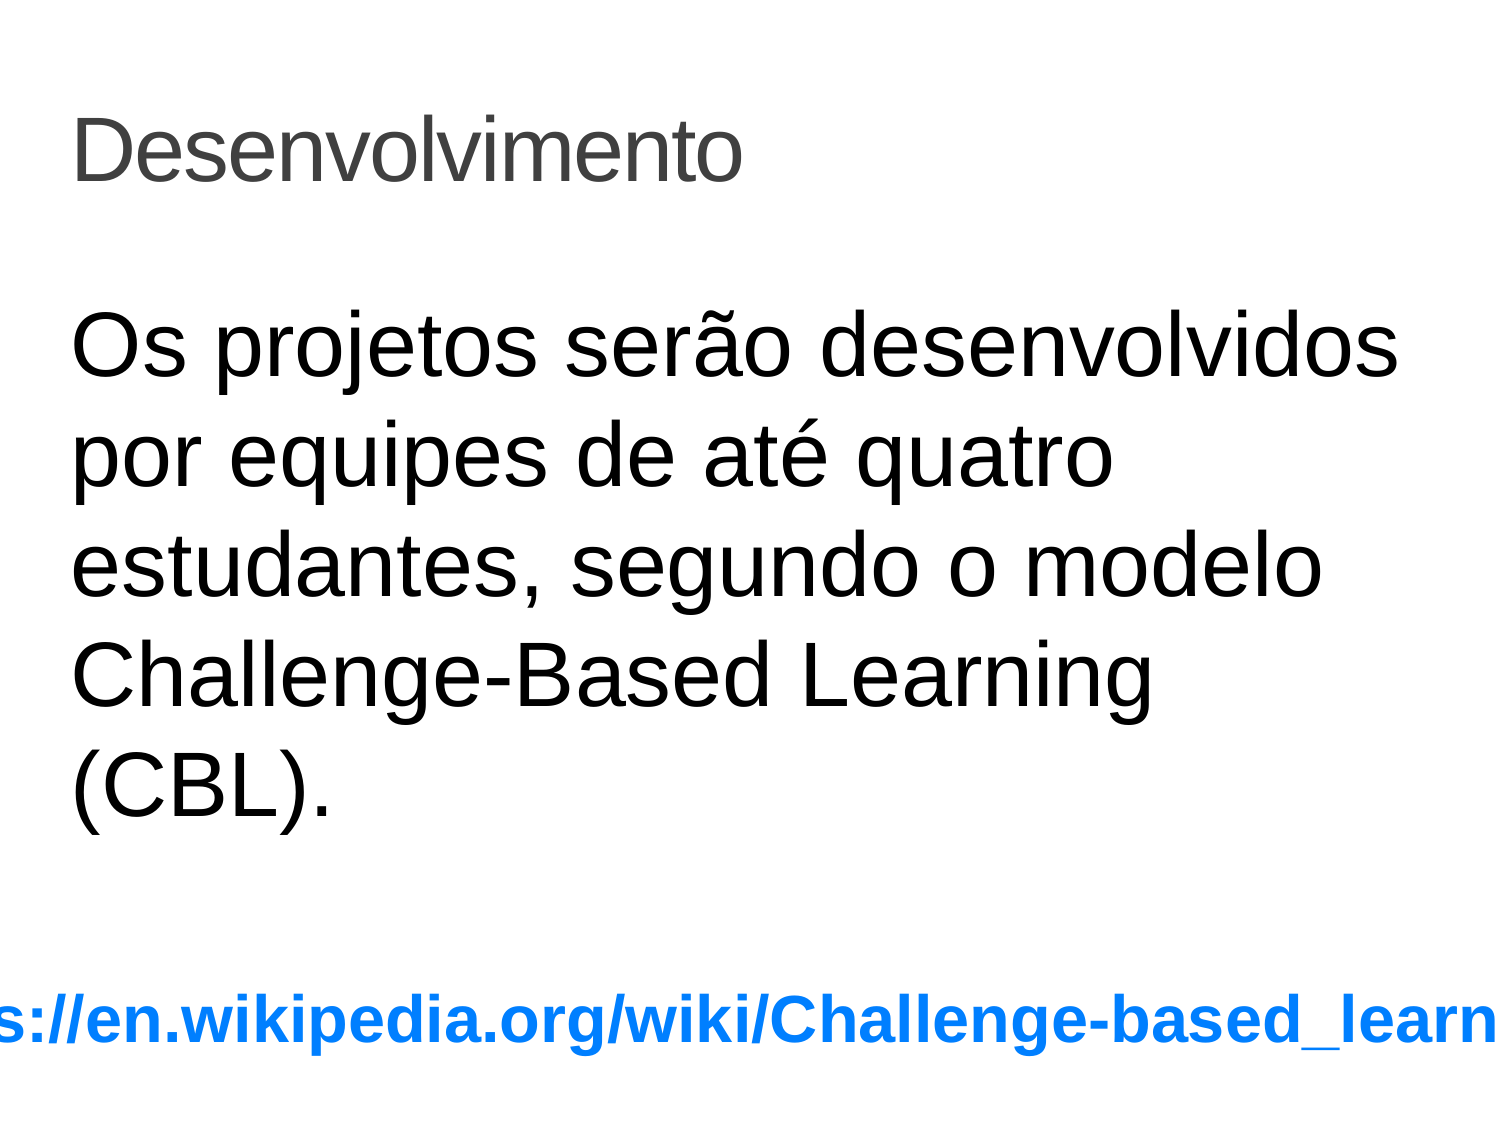

# Desenvolvimento
Os projetos serão desenvolvidos por equipes de até quatro estudantes, segundo o modelo Challenge-Based Learning (CBL).
https://en.wikipedia.org/wiki/Challenge-based_learning